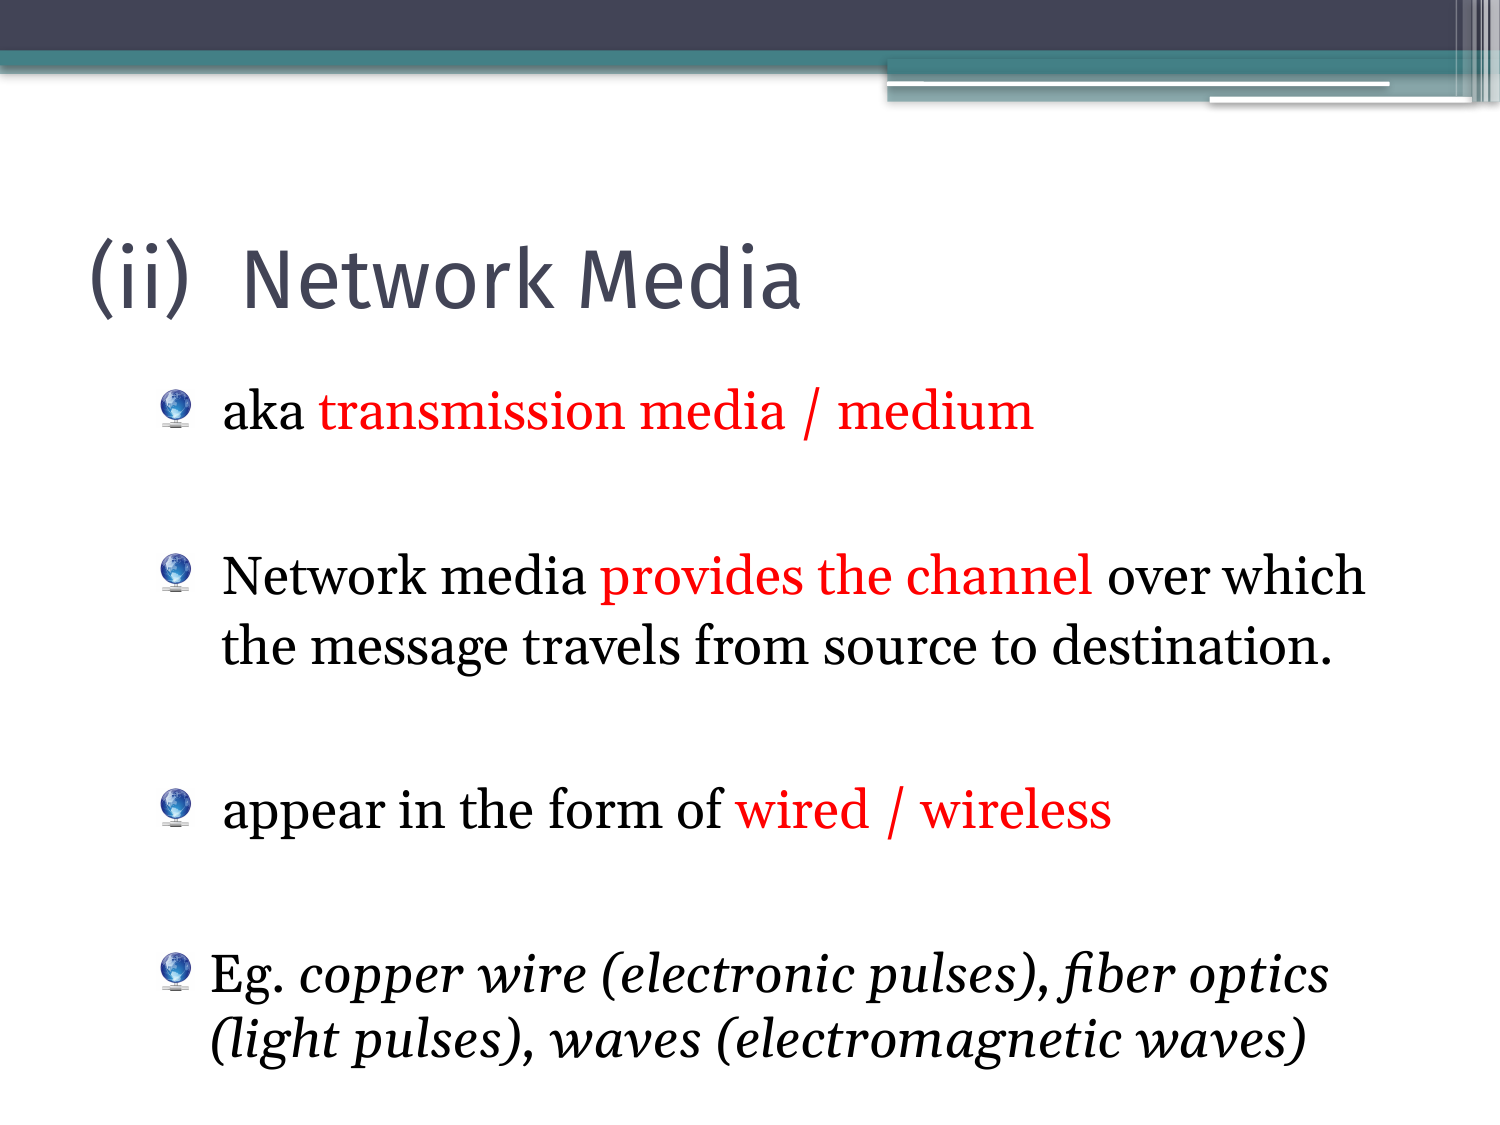

# (ii)	Network Media
 aka transmission media / medium

 Network media provides the channel over which
     the message travels from source to destination.

 appear in the form of wired / wireless

Eg. copper wire (electronic pulses), fiber optics (light pulses), waves (electromagnetic waves)